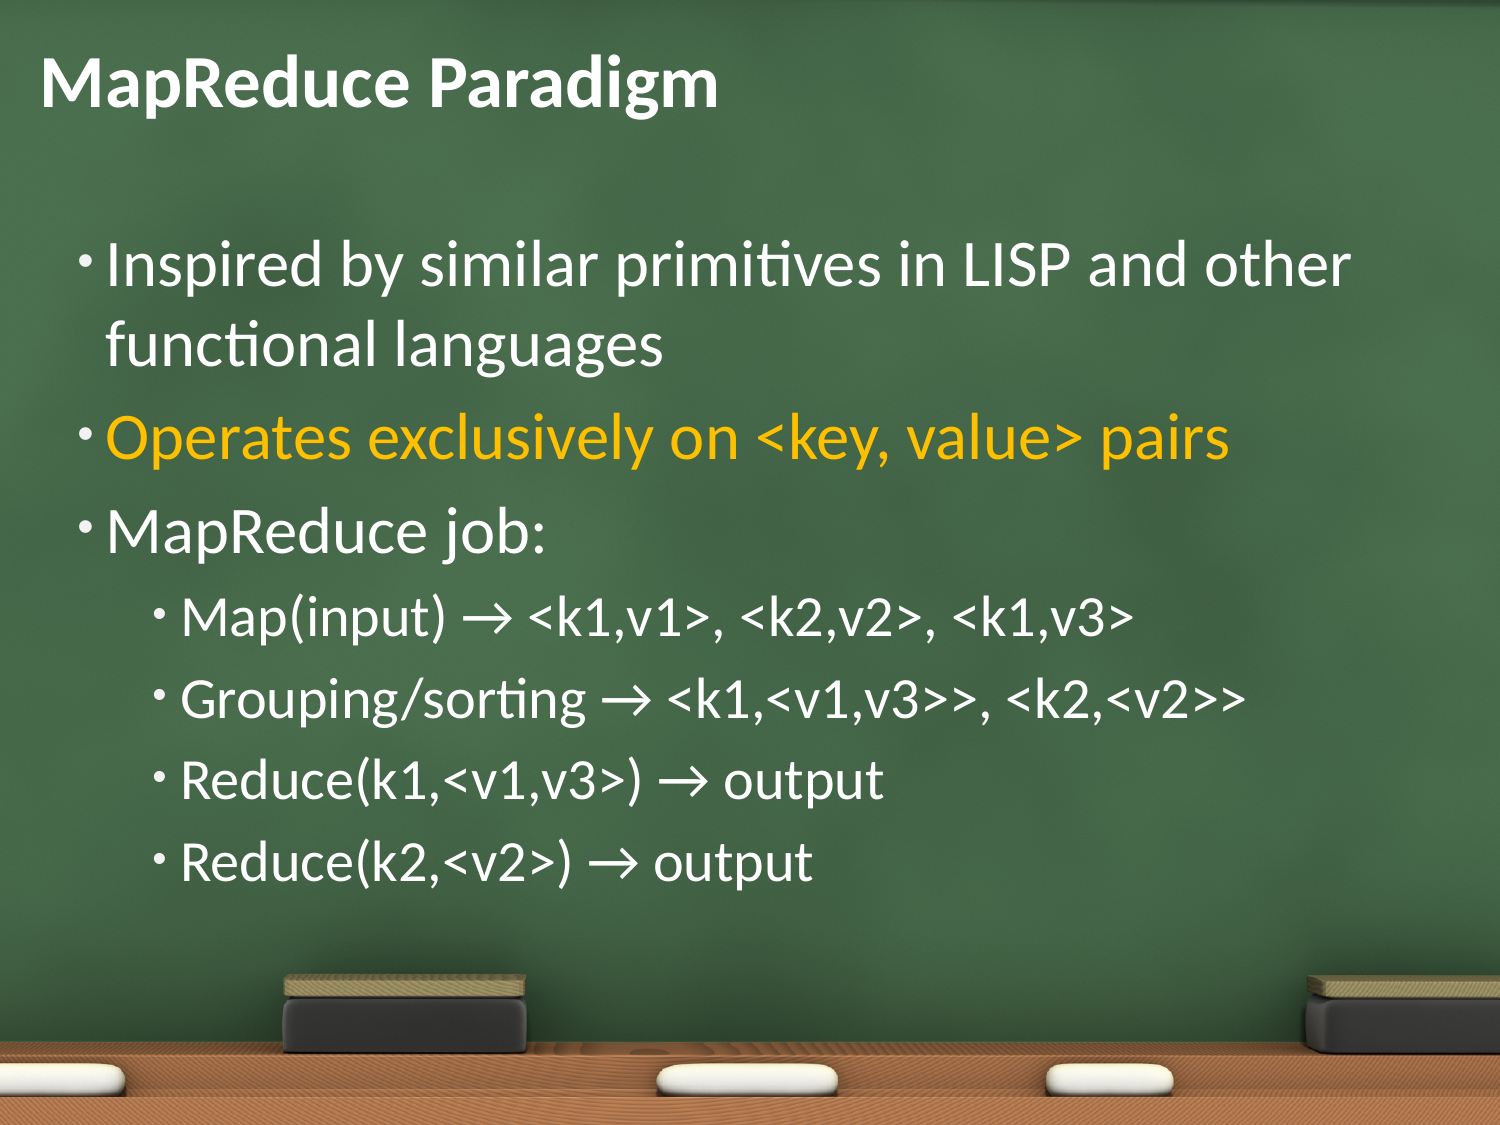

# MapReduce Paradigm
Inspired by similar primitives in LISP and other functional languages
Operates exclusively on <key, value> pairs
MapReduce job:
Map(input) → <k1,v1>, <k2,v2>, <k1,v3>
Grouping/sorting → <k1,<v1,v3>>, <k2,<v2>>
Reduce(k1,<v1,v3>) → output
Reduce(k2,<v2>) → output